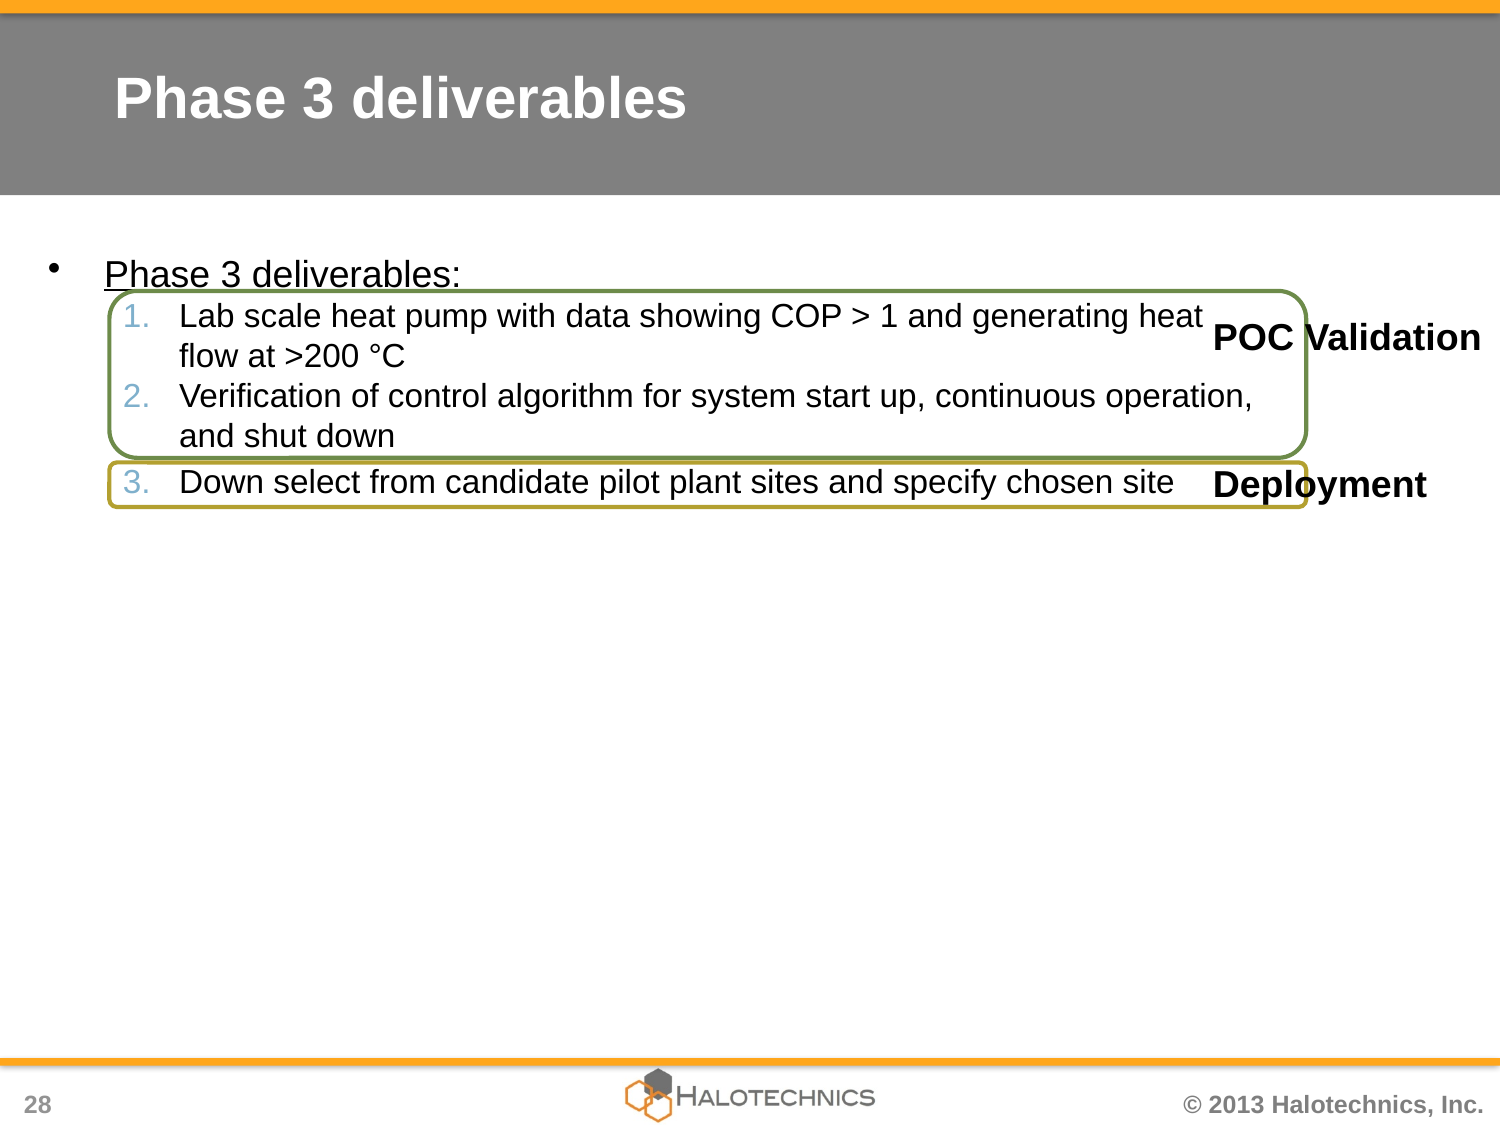

# Phase 3 deliverables
Phase 3 deliverables:
Lab scale heat pump with data showing COP > 1 and generating heat flow at >200 °C
Verification of control algorithm for system start up, continuous operation, and shut down
Down select from candidate pilot plant sites and specify chosen site

POC Validation
Deployment